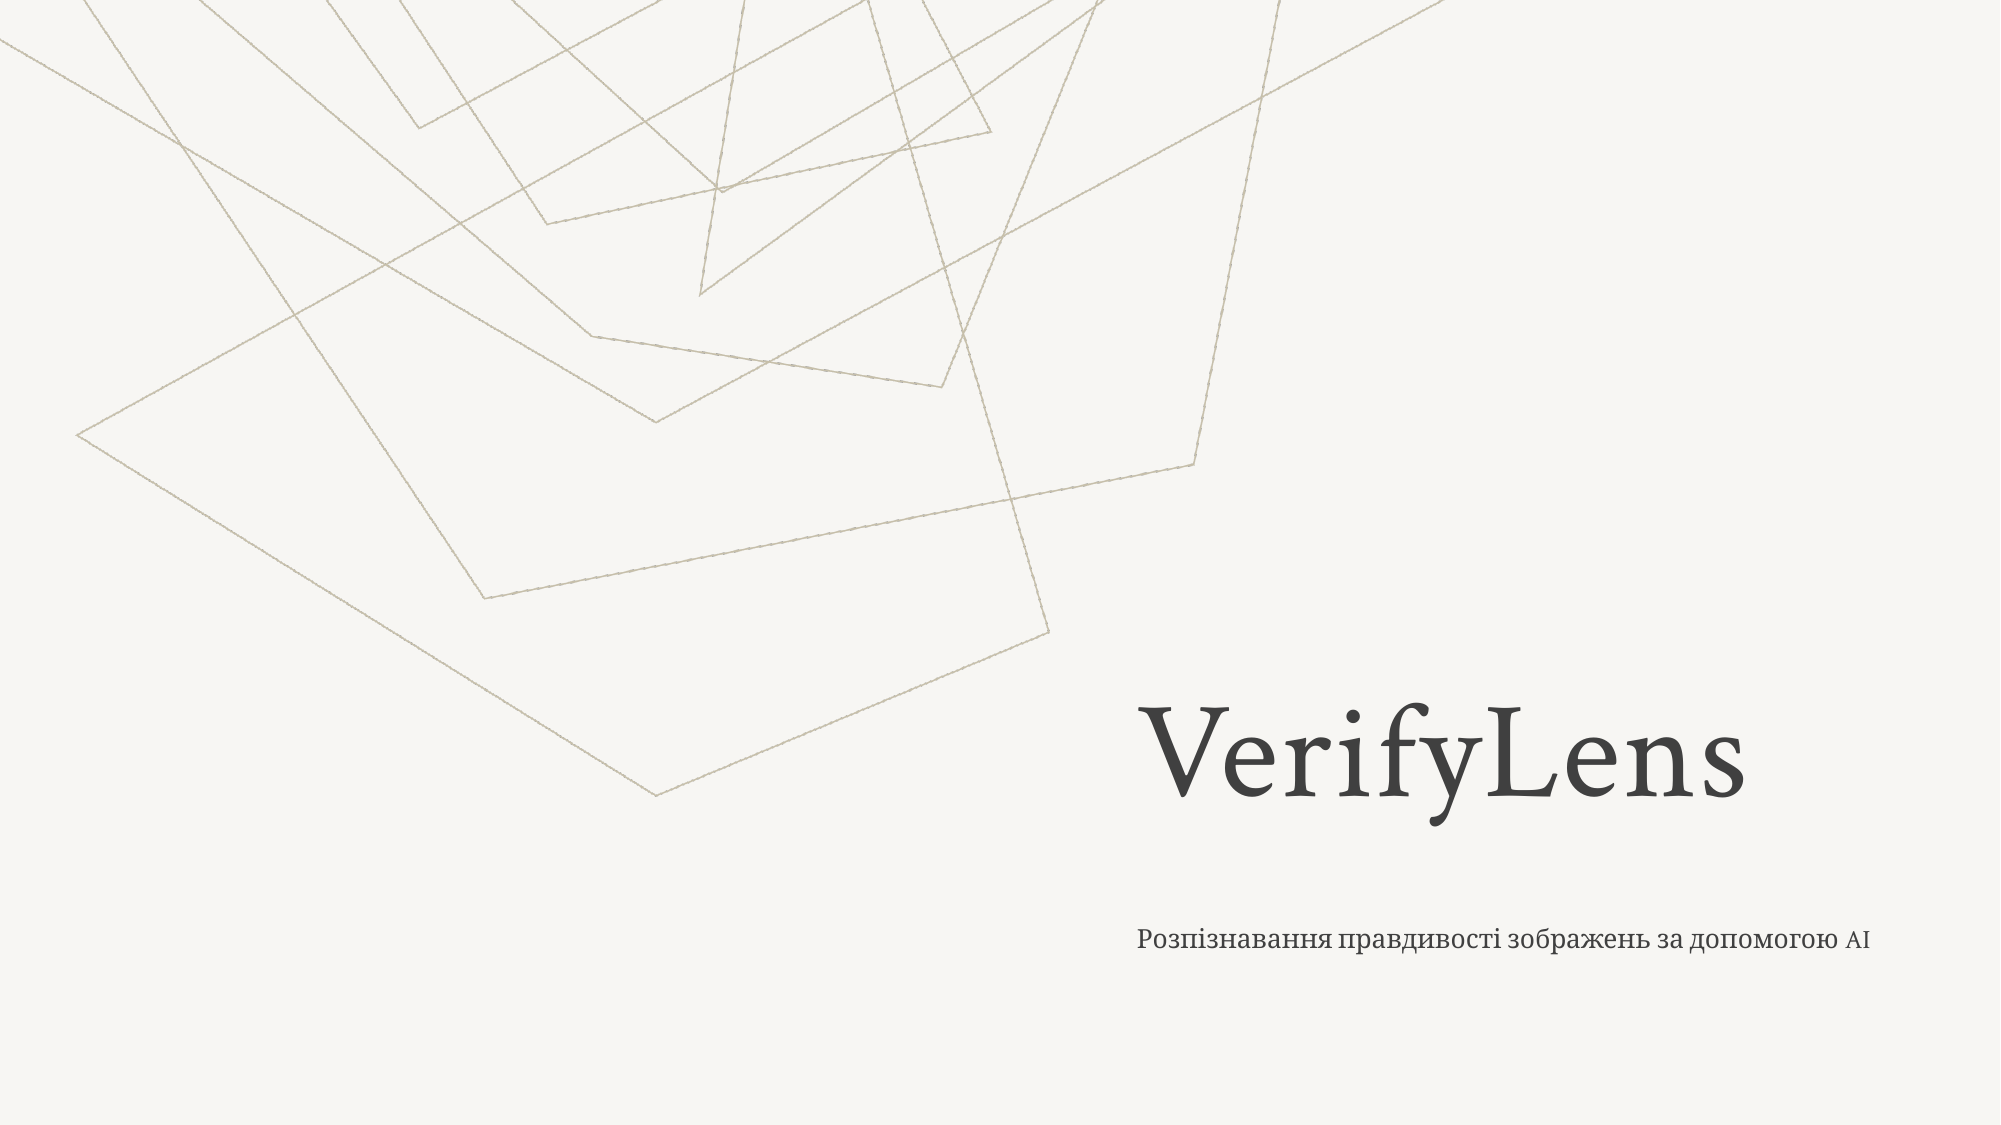

# VerifyLens
Розпізнавання правдивості зображень за допомогою AI